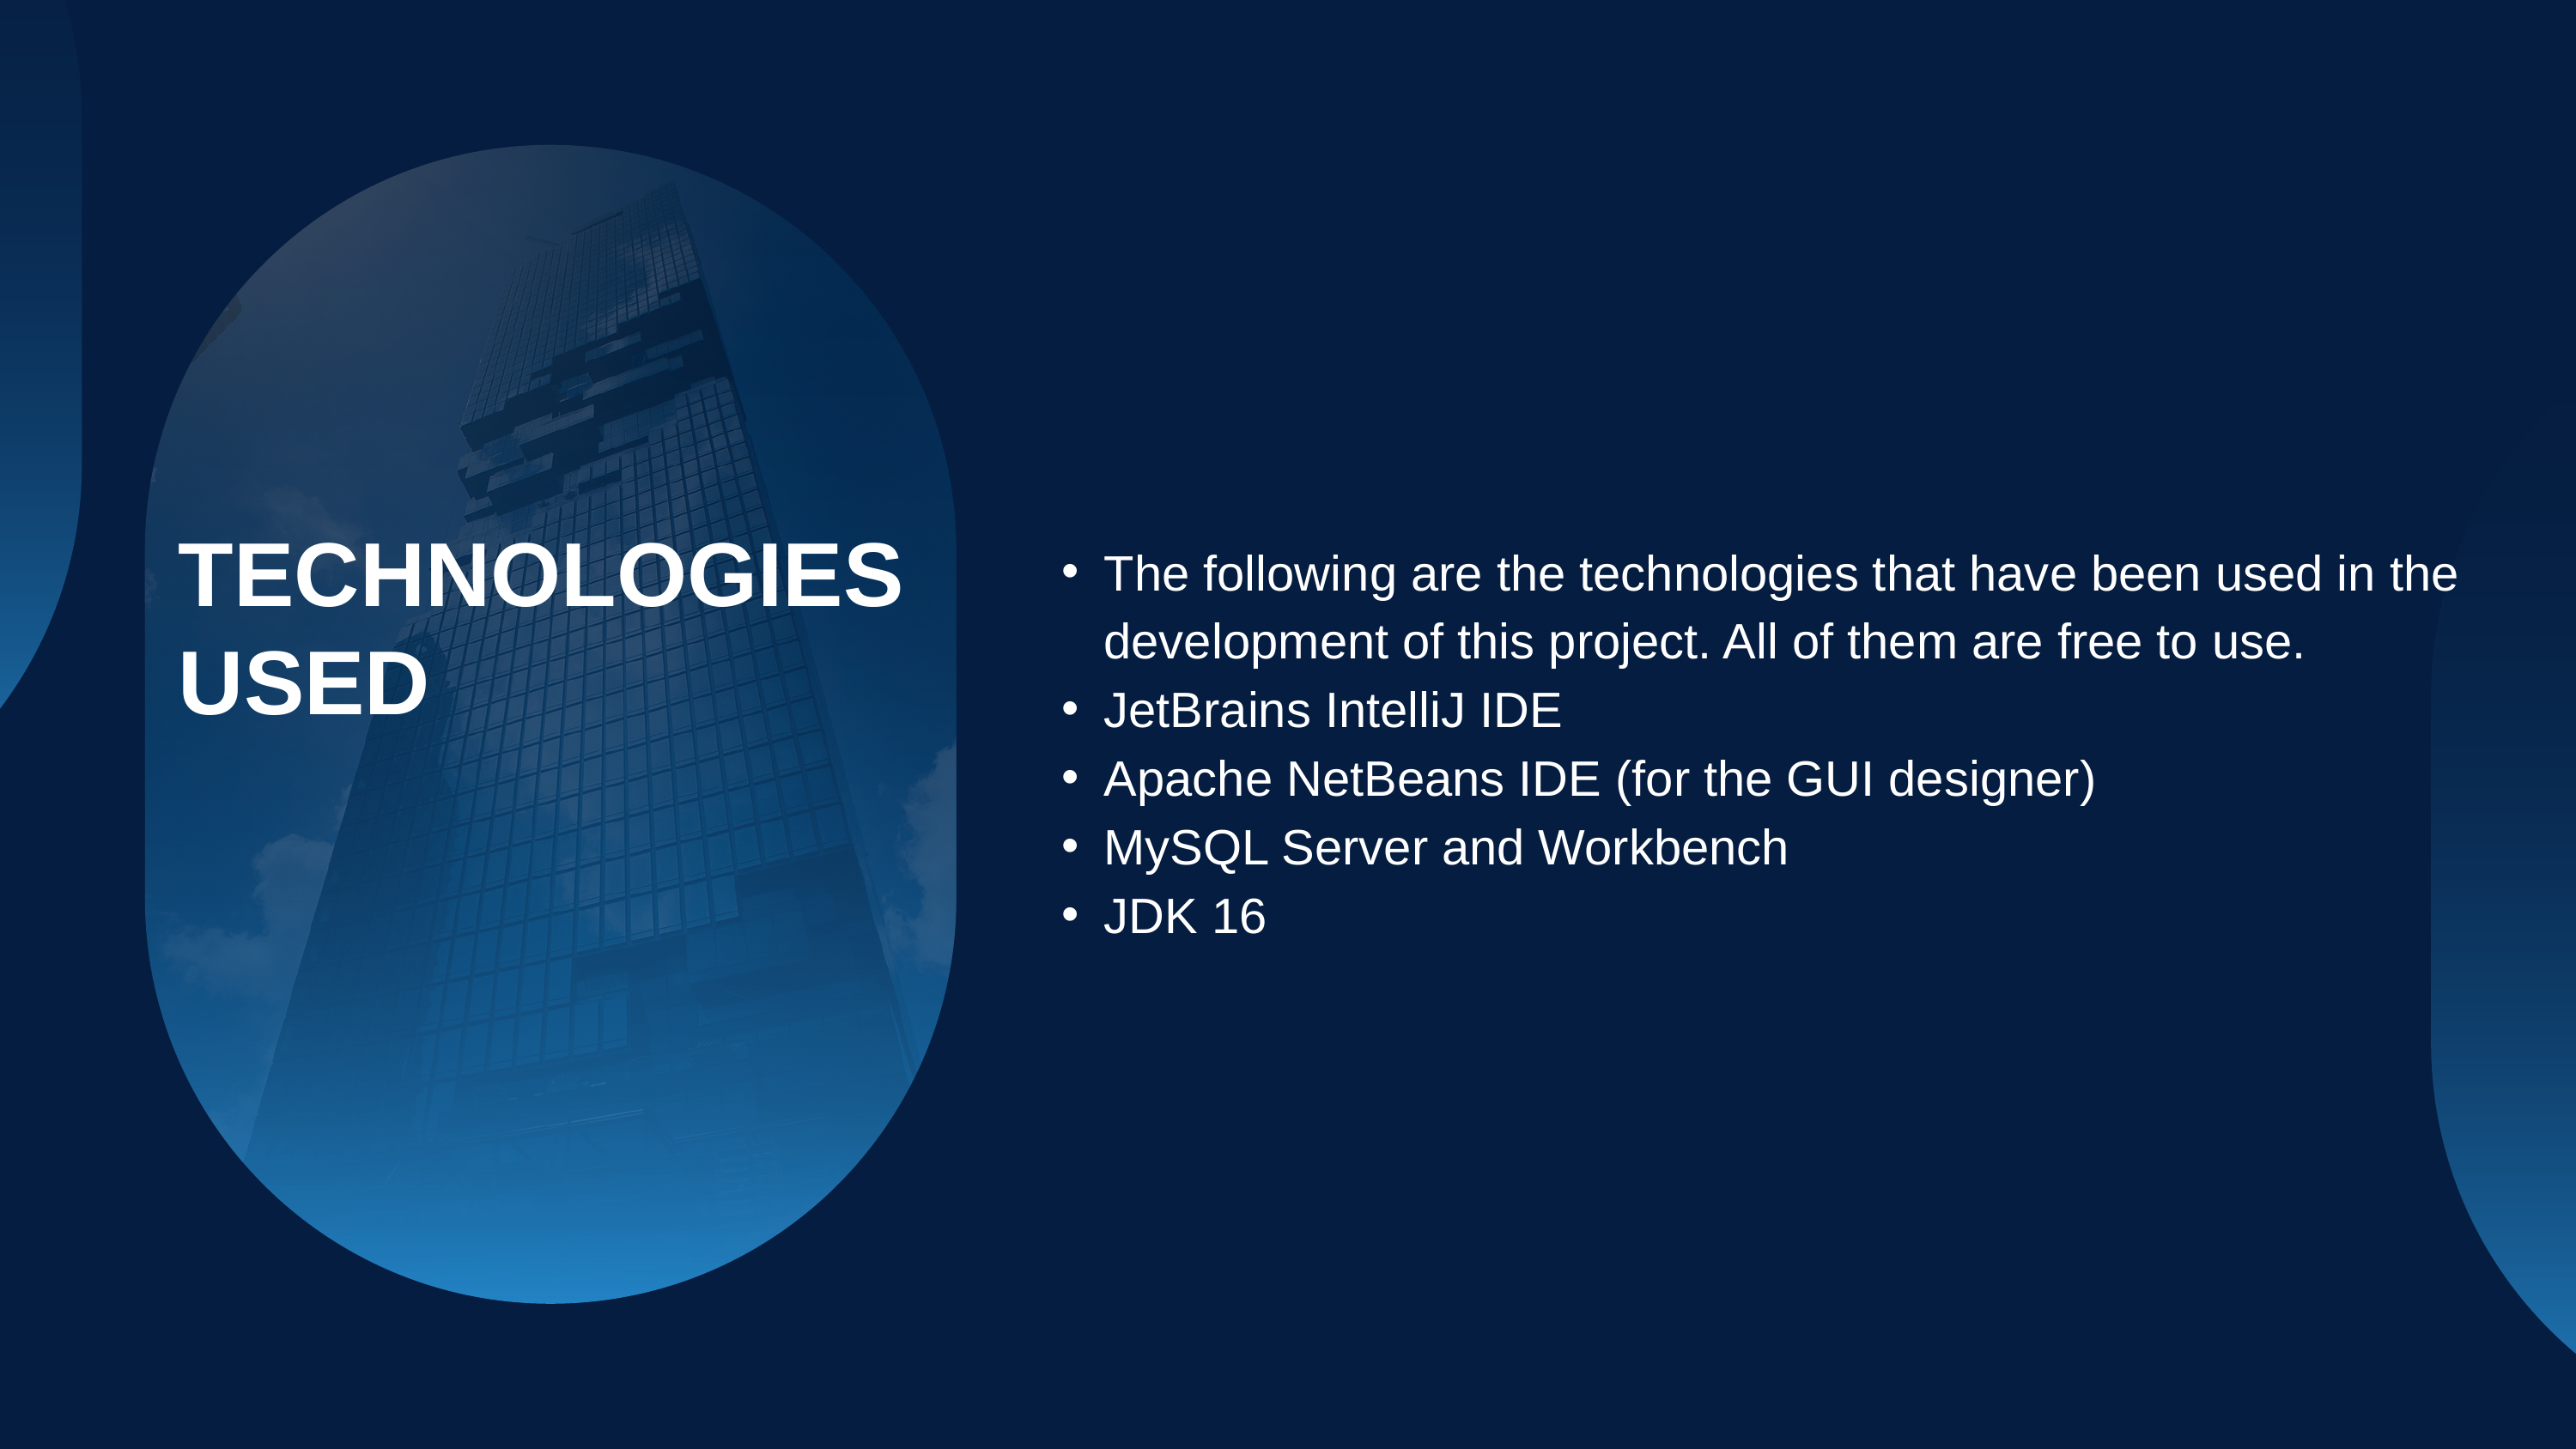

TECHNOLOGIES USED
The following are the technologies that have been used in the development of this project. All of them are free to use.
JetBrains IntelliJ IDE
Apache NetBeans IDE (for the GUI designer)
MySQL Server and Workbench
JDK 16